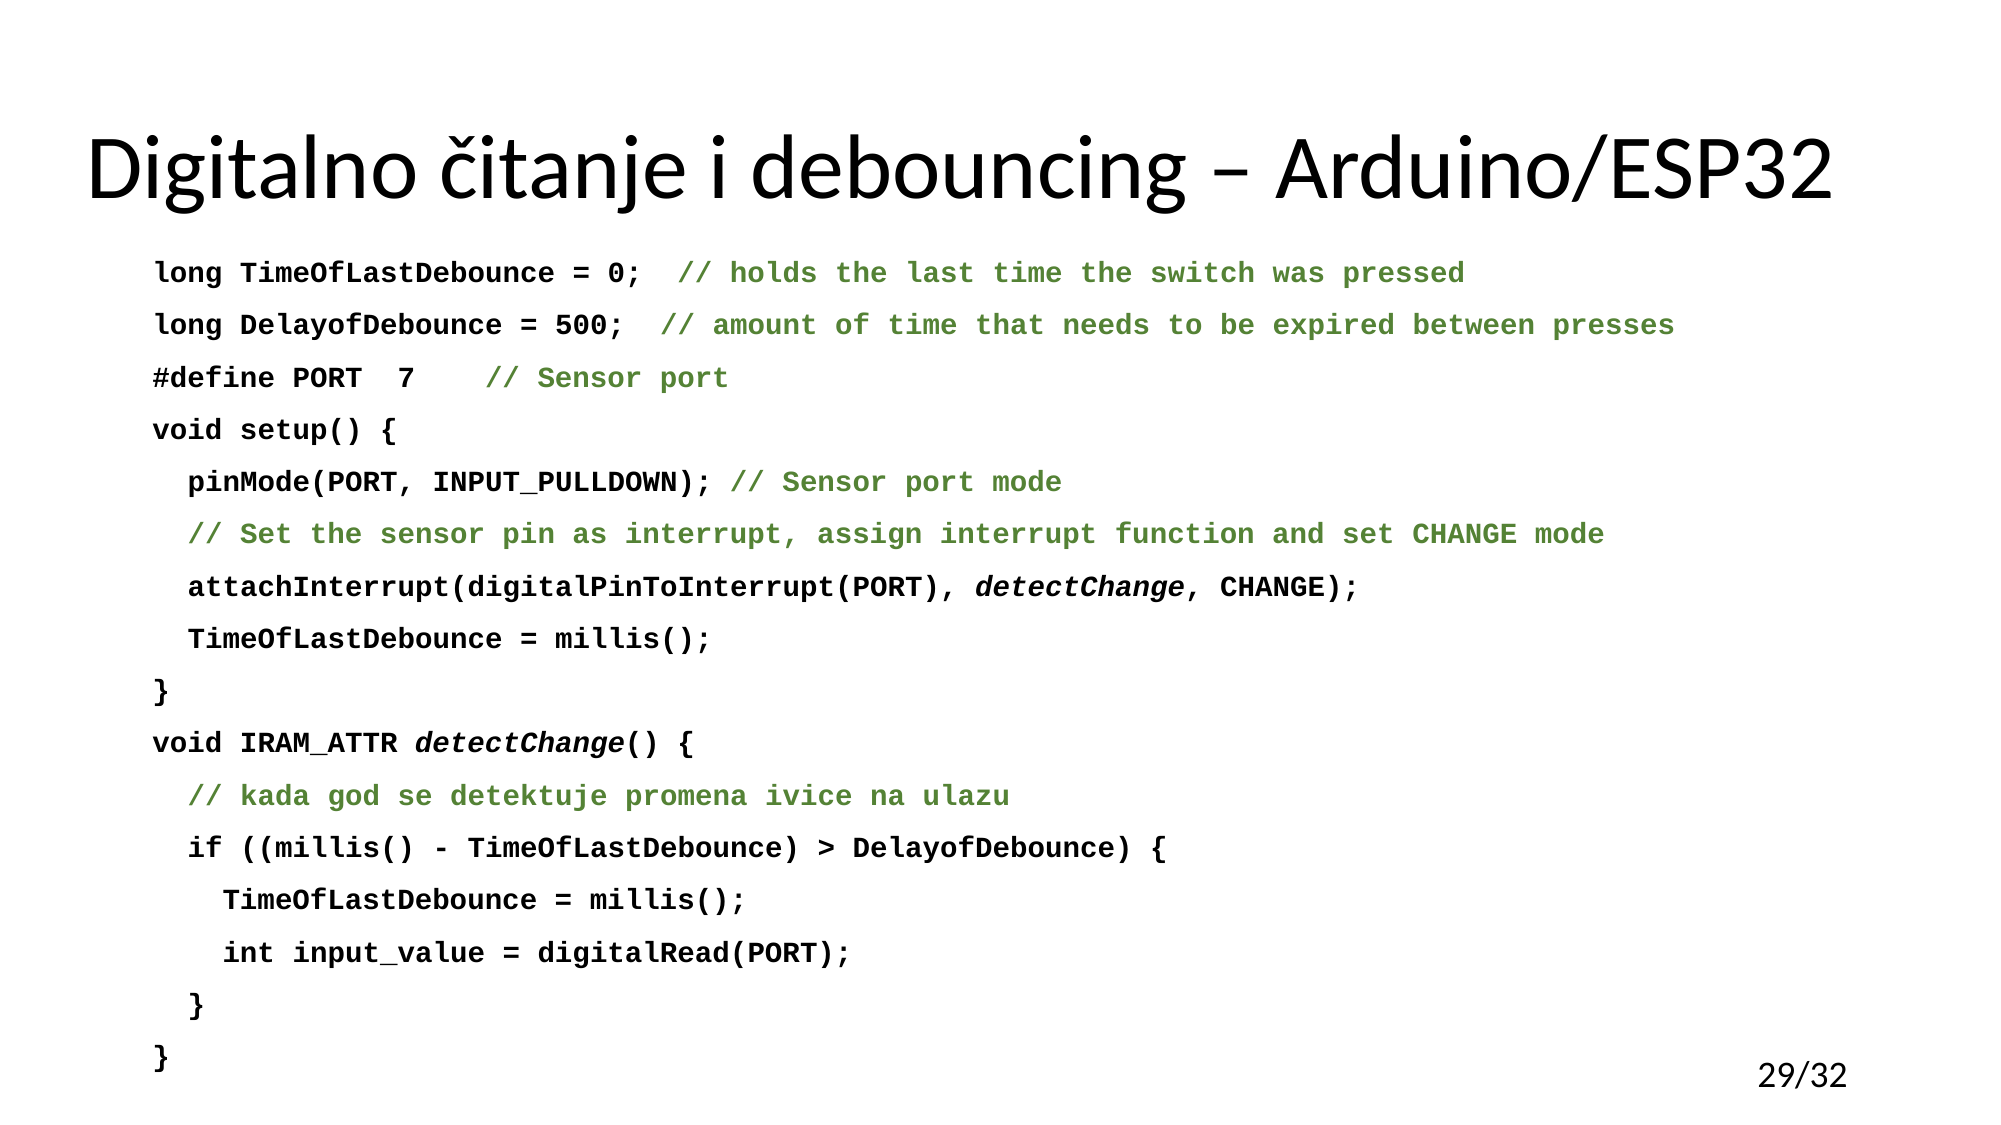

# Digitalno čitanje i debouncing – Arduino/ESP32
long TimeOfLastDebounce = 0;  // holds the last time the switch was pressed
long DelayofDebounce = 500;  // amount of time that needs to be expired between presses
#define PORT  7    // Sensor port
void setup() {
  pinMode(PORT, INPUT_PULLDOWN); // Sensor port mode
  // Set the sensor pin as interrupt, assign interrupt function and set CHANGE mode
  attachInterrupt(digitalPinToInterrupt(PORT), detectChange, CHANGE);
  TimeOfLastDebounce = millis();
}
void IRAM_ATTR detectChange() {
  // kada god se detektuje promena ivice na ulazu
  if ((millis() - TimeOfLastDebounce) > DelayofDebounce) {
    TimeOfLastDebounce = millis();
    int input_value = digitalRead(PORT);
  }
}